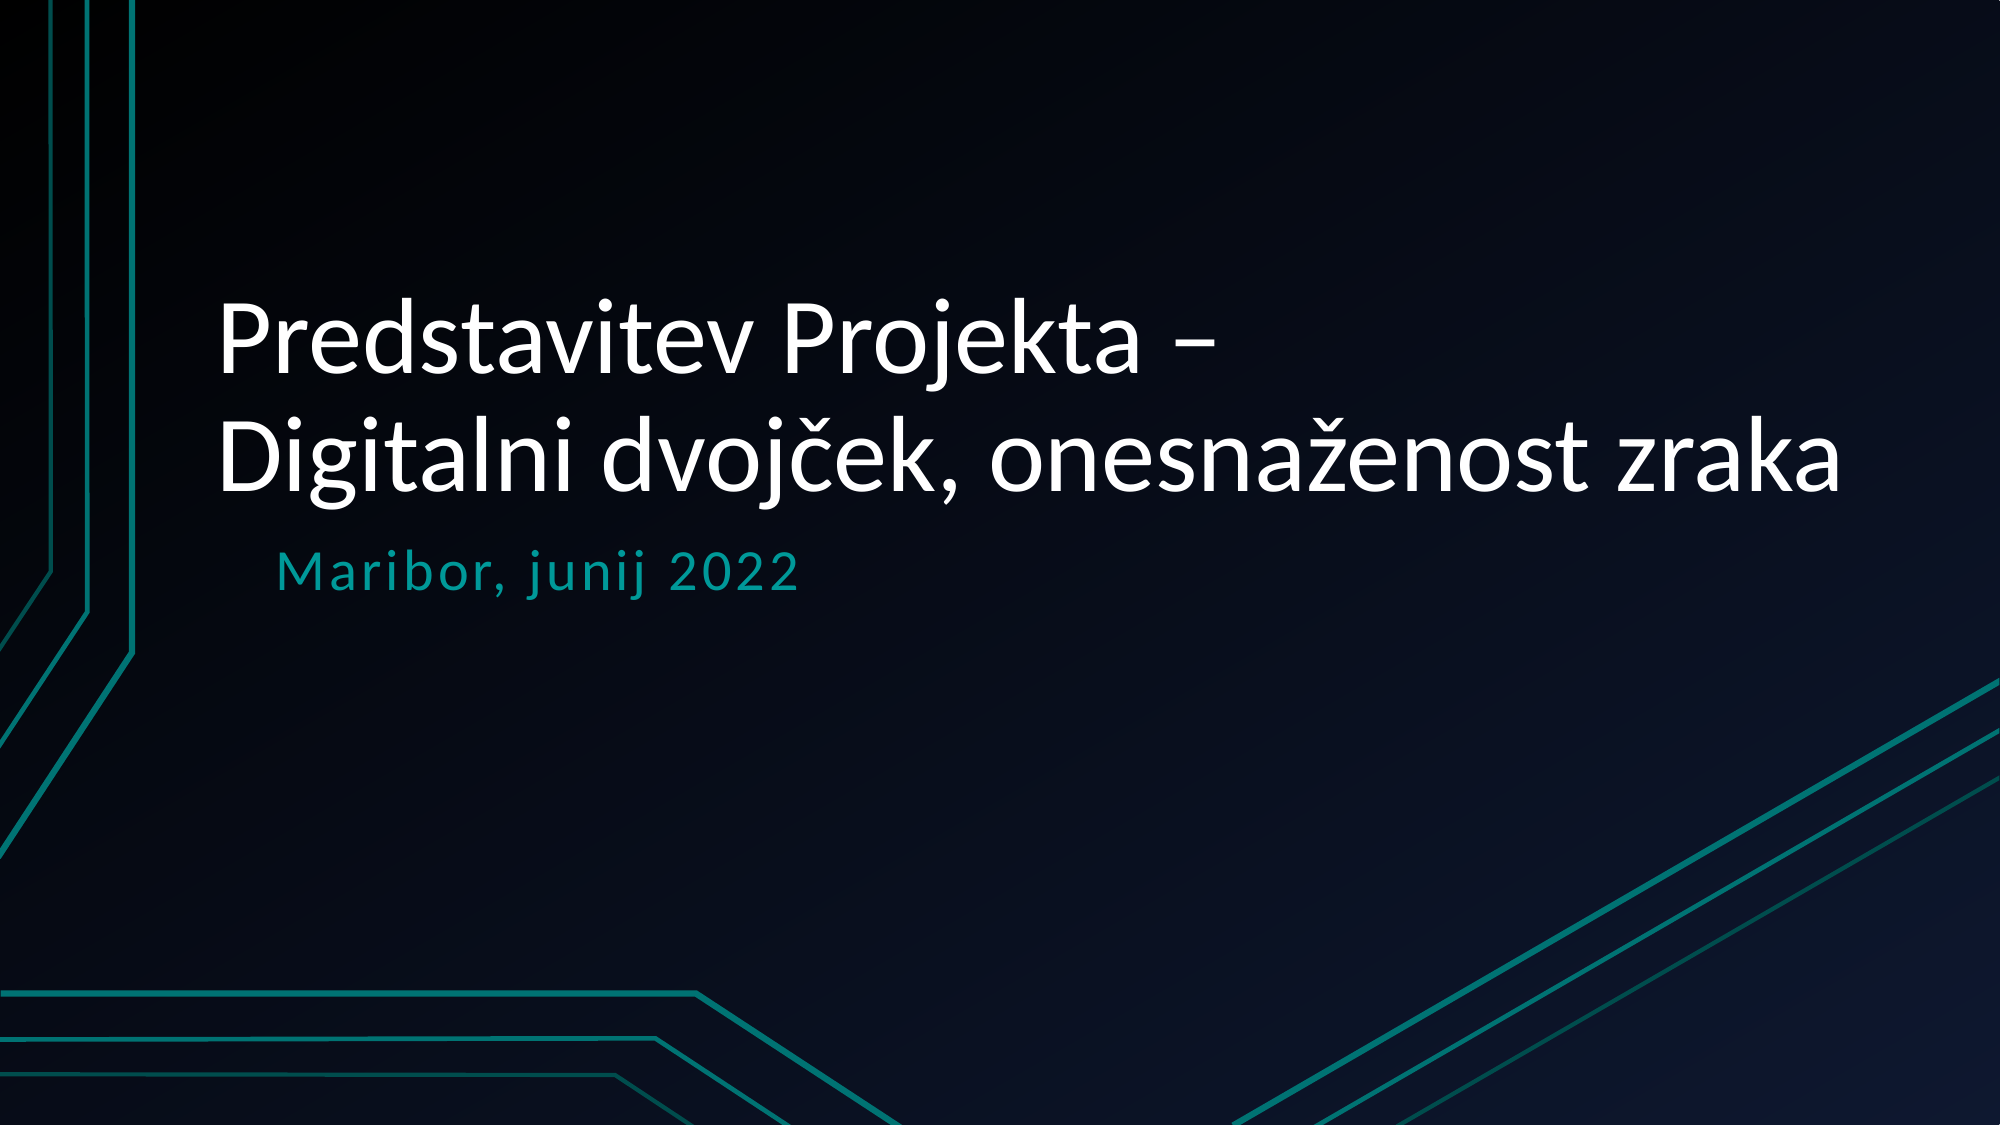

# Predstavitev Projekta – Digitalni dvojček, onesnaženost zraka
Maribor, junij 2022